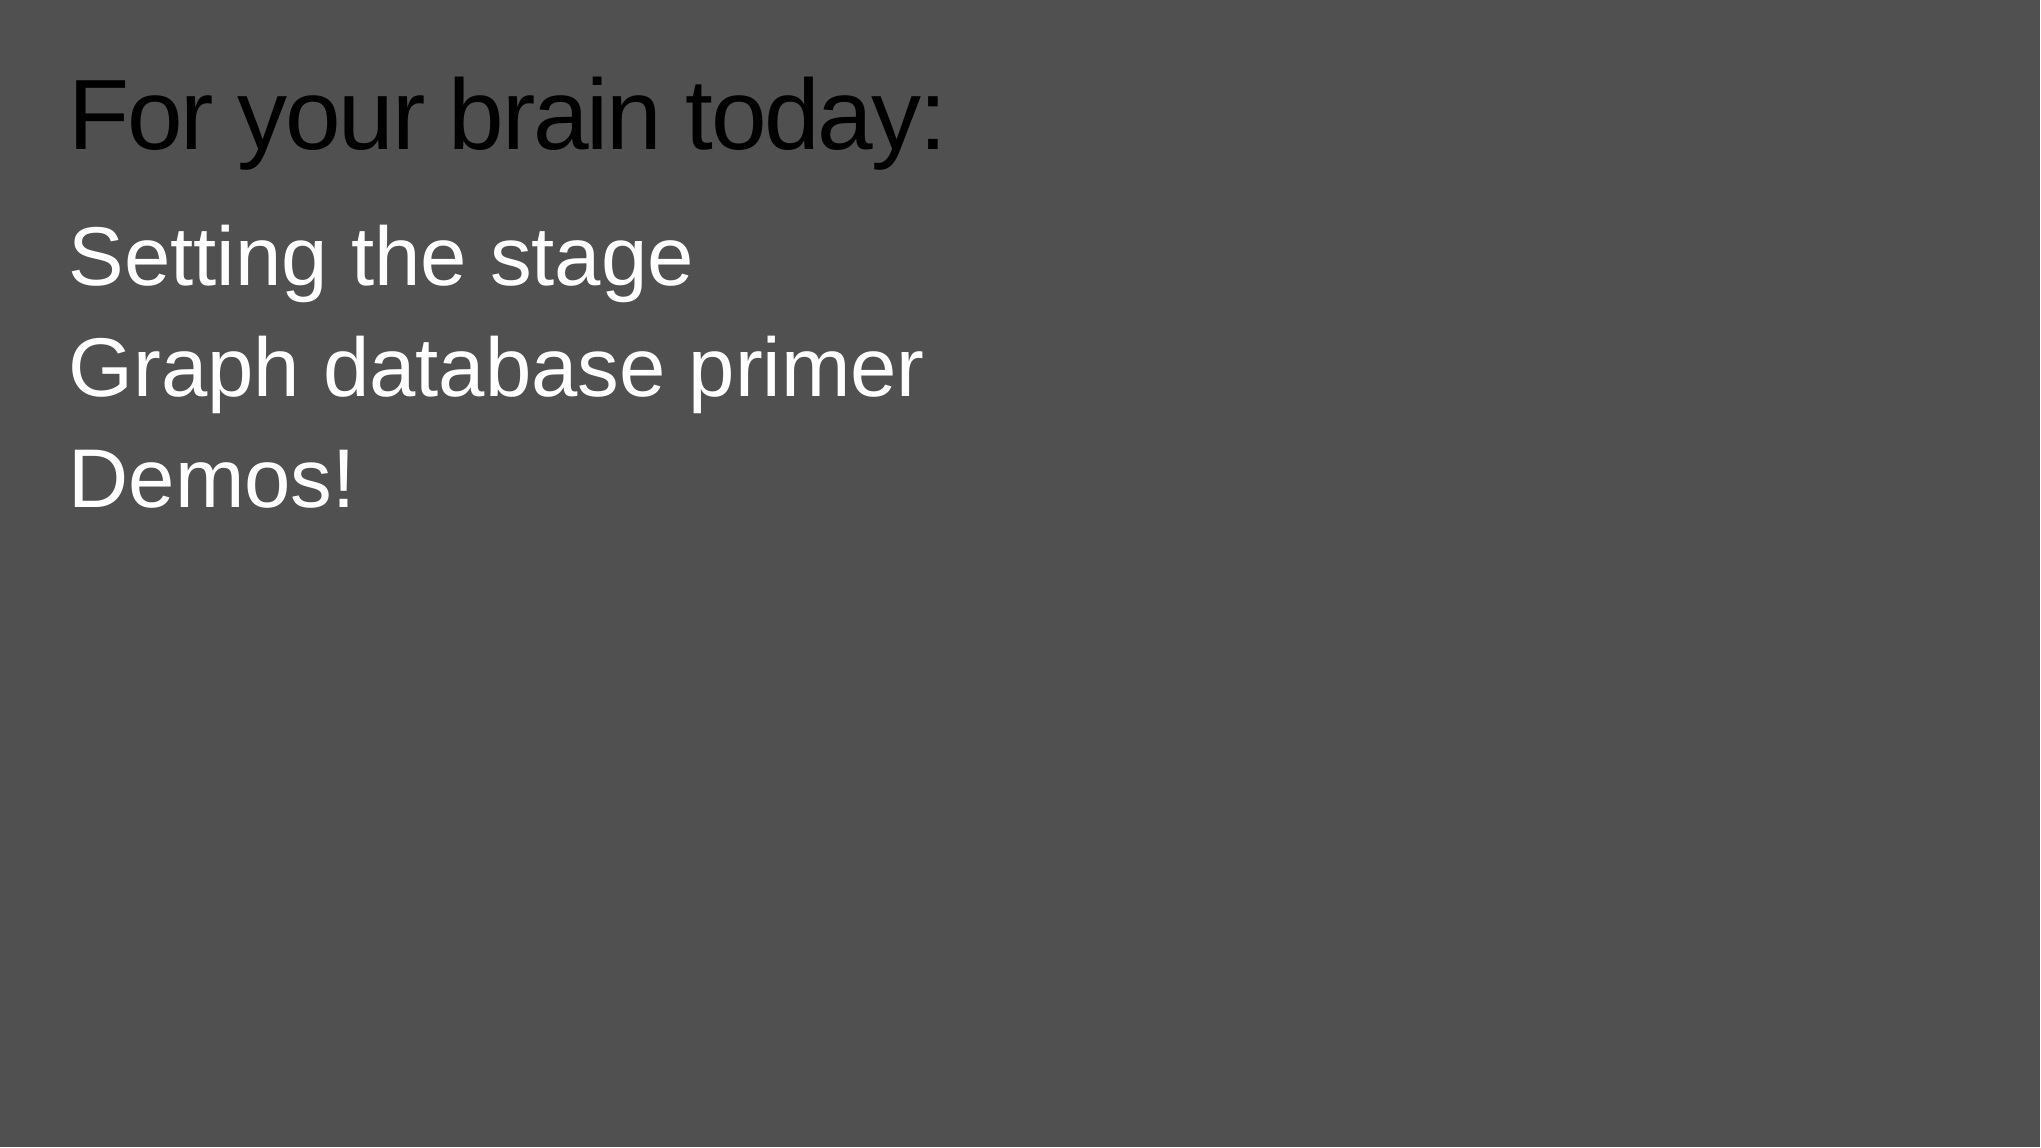

# For your brain today:
Setting the stage
Graph database primer
Demos!